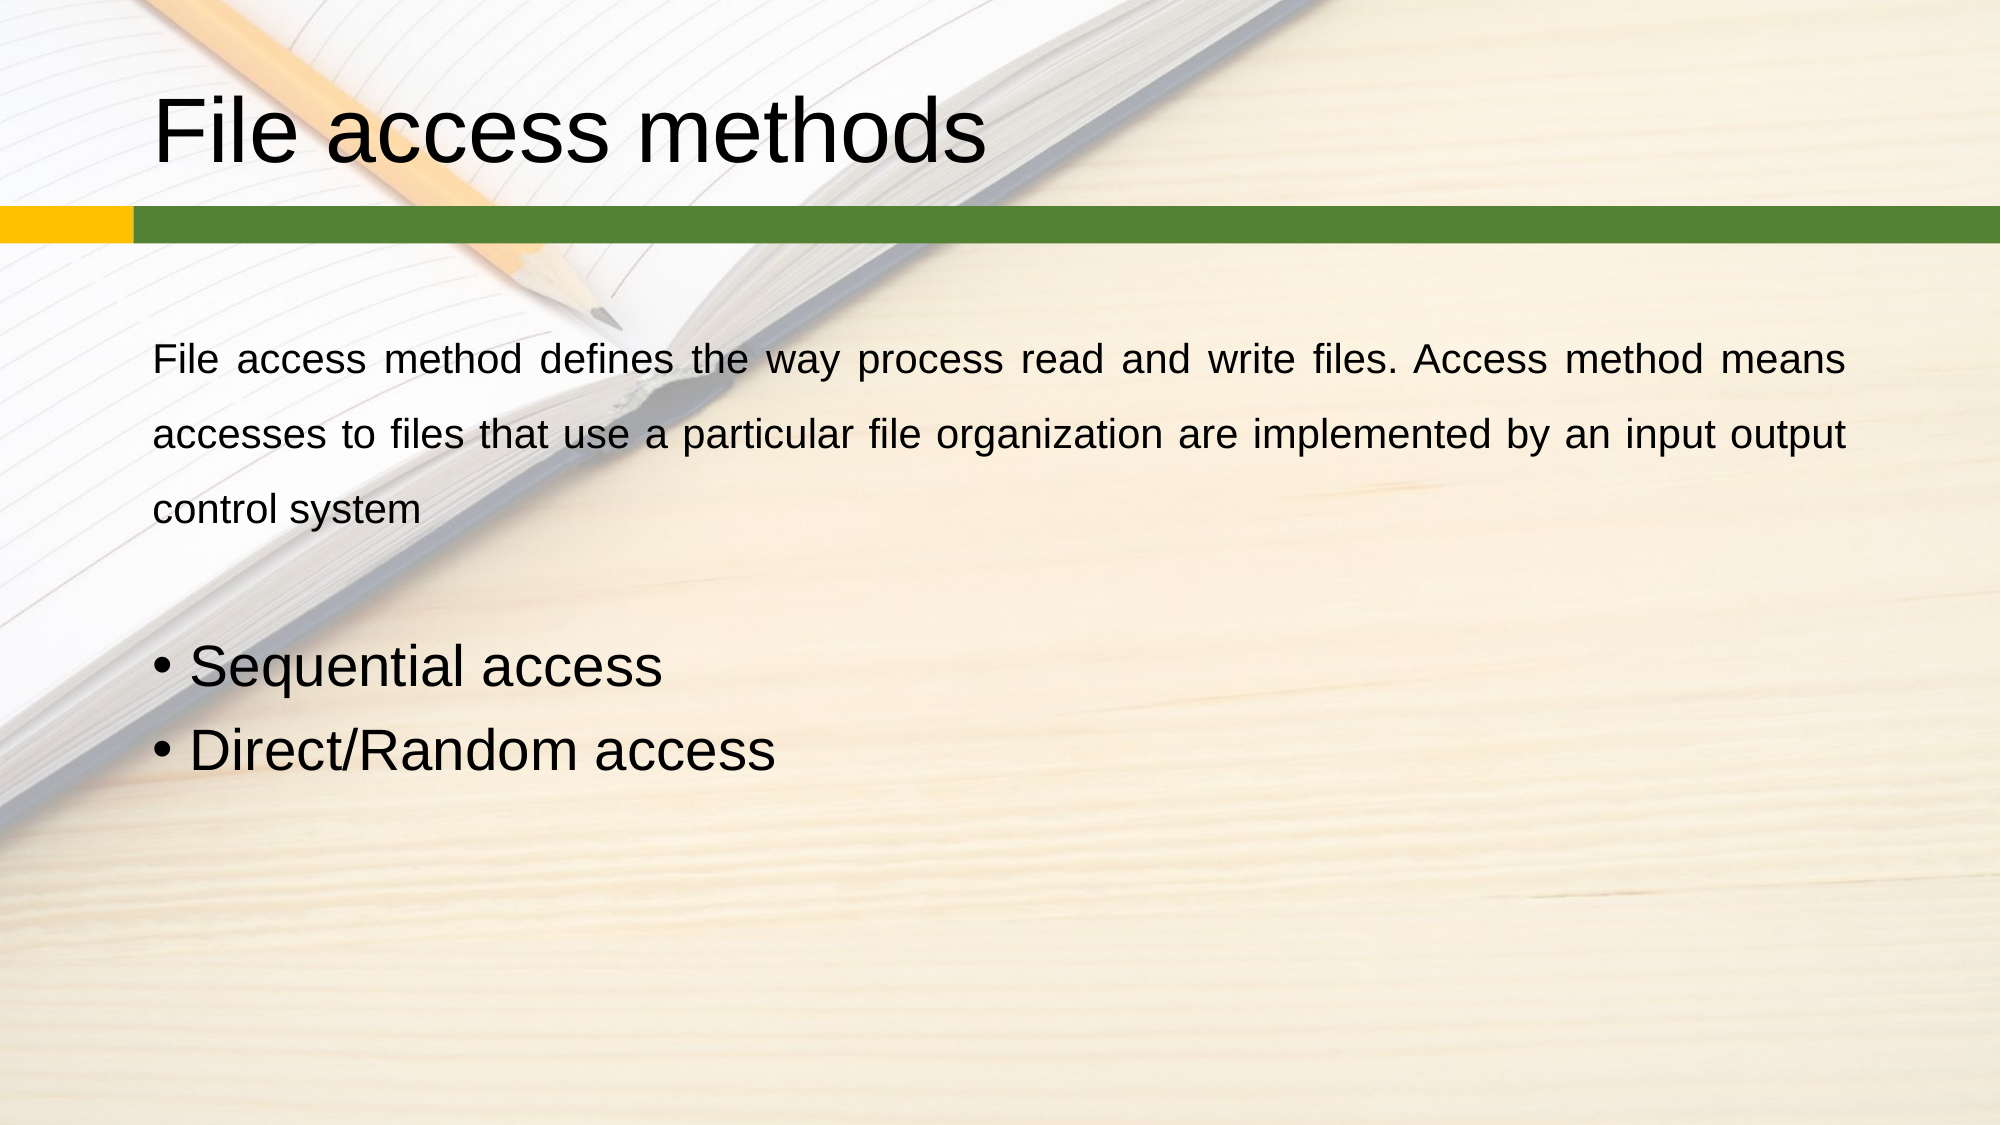

# File access methods
File access method defines the way process read and write files. Access method means accesses to files that use a particular file organization are implemented by an input output control system

Sequential access
Direct/Random access